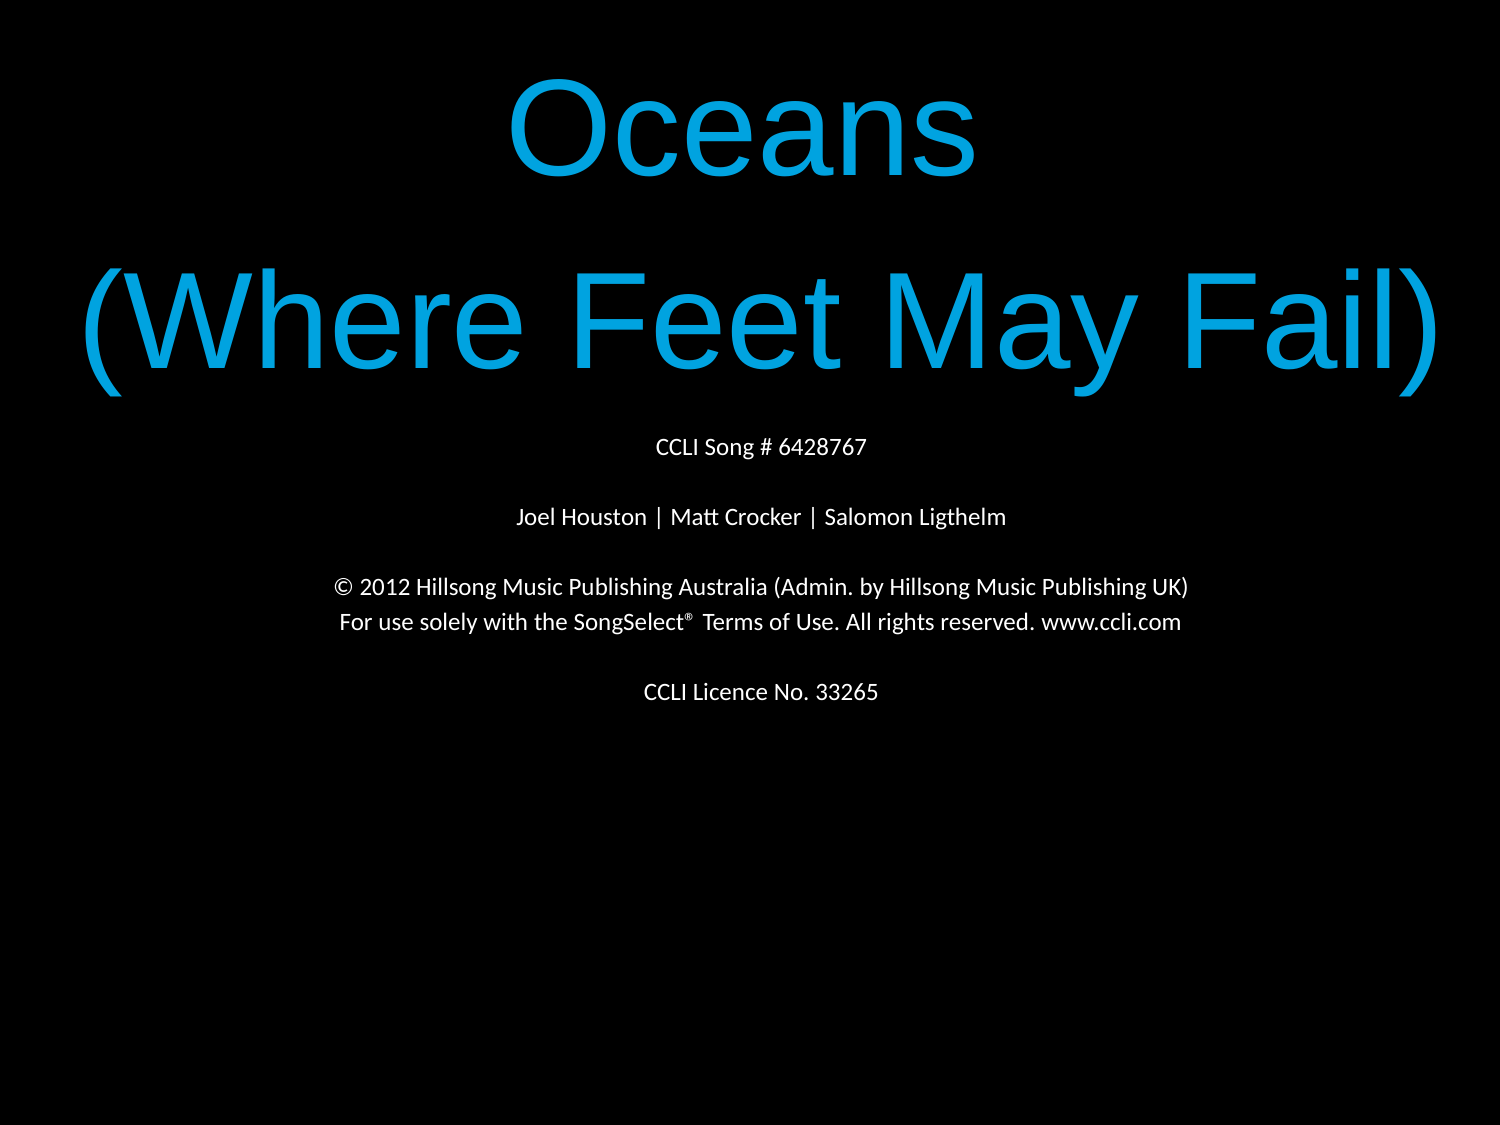

Oceans
(Where Feet May Fail)
CCLI Song # 6428767

Joel Houston | Matt Crocker | Salomon Ligthelm

© 2012 Hillsong Music Publishing Australia (Admin. by Hillsong Music Publishing UK)
For use solely with the SongSelect® Terms of Use. All rights reserved. www.ccli.com

CCLI Licence No. 33265